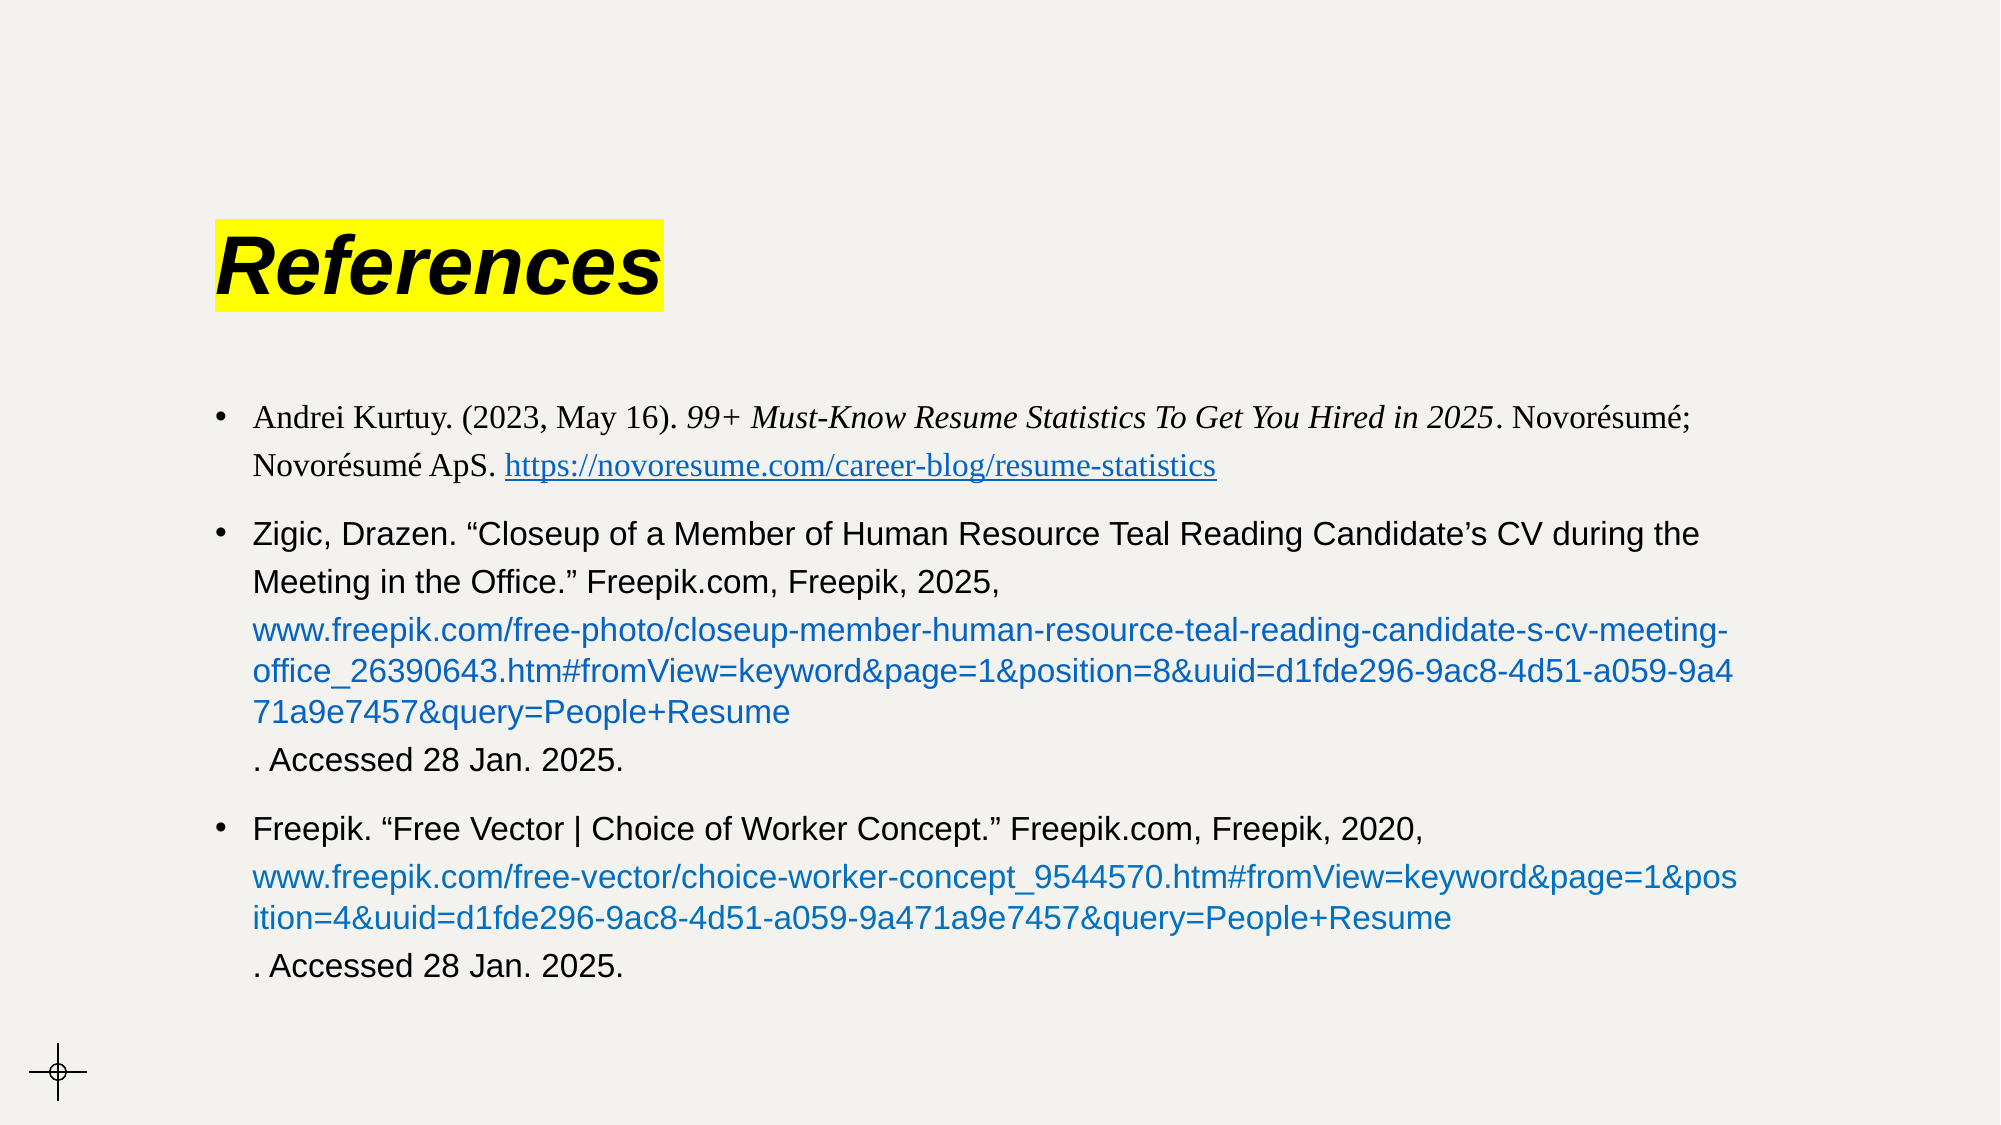

# References
Andrei Kurtuy. (2023, May 16). 99+ Must-Know Resume Statistics To Get You Hired in 2025. Novorésumé; Novorésumé ApS. https://novoresume.com/career-blog/resume-statistics
‌Zigic, Drazen. “Closeup of a Member of Human Resource Teal Reading Candidate’s CV during the Meeting in the Office.” Freepik.com, Freepik, 2025, www.freepik.com/free-photo/closeup-member-human-resource-teal-reading-candidate-s-cv-meeting-office_26390643.htm#fromView=keyword&page=1&position=8&uuid=d1fde296-9ac8-4d51-a059-9a471a9e7457&query=People+Resume. Accessed 28 Jan. 2025.
Freepik. “Free Vector | Choice of Worker Concept.” Freepik.com, Freepik, 2020, www.freepik.com/free-vector/choice-worker-concept_9544570.htm#fromView=keyword&page=1&position=4&uuid=d1fde296-9ac8-4d51-a059-9a471a9e7457&query=People+Resume. Accessed 28 Jan. 2025.